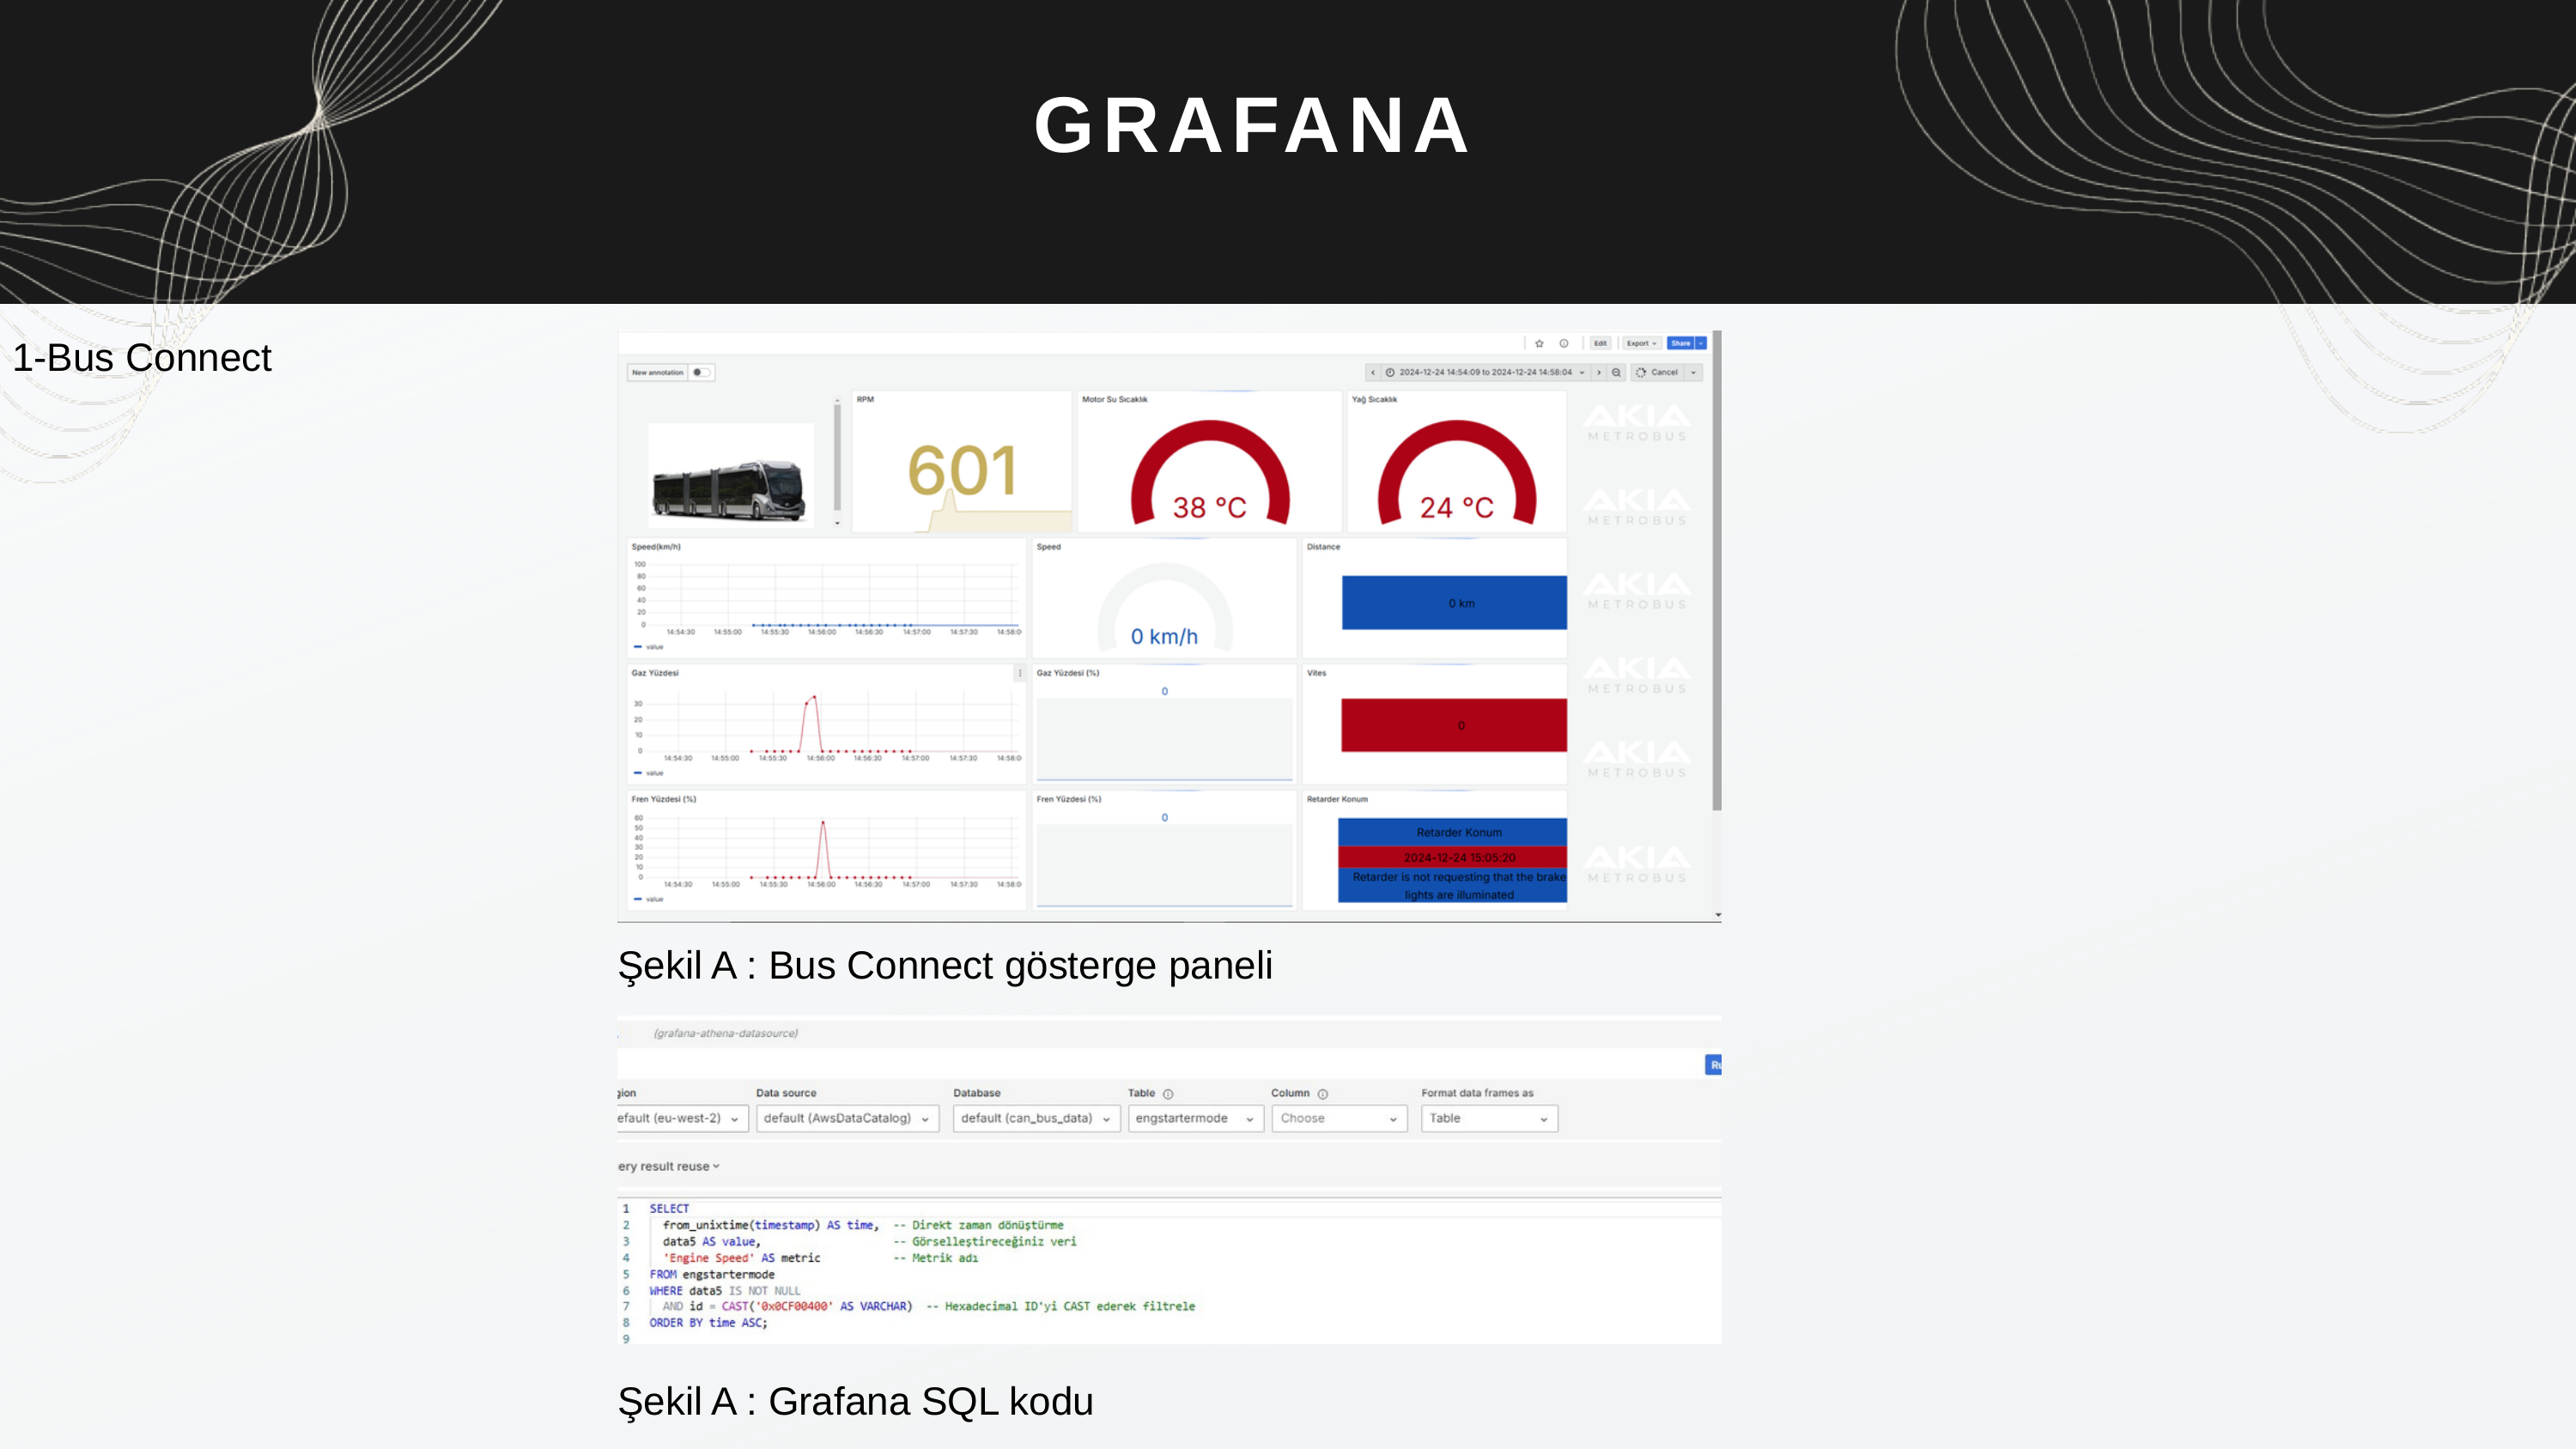

GRAFANA
1-Bus Connect

Şekil A : Bus Connect gösterge paneli

Şekil A : Grafana SQL kodu